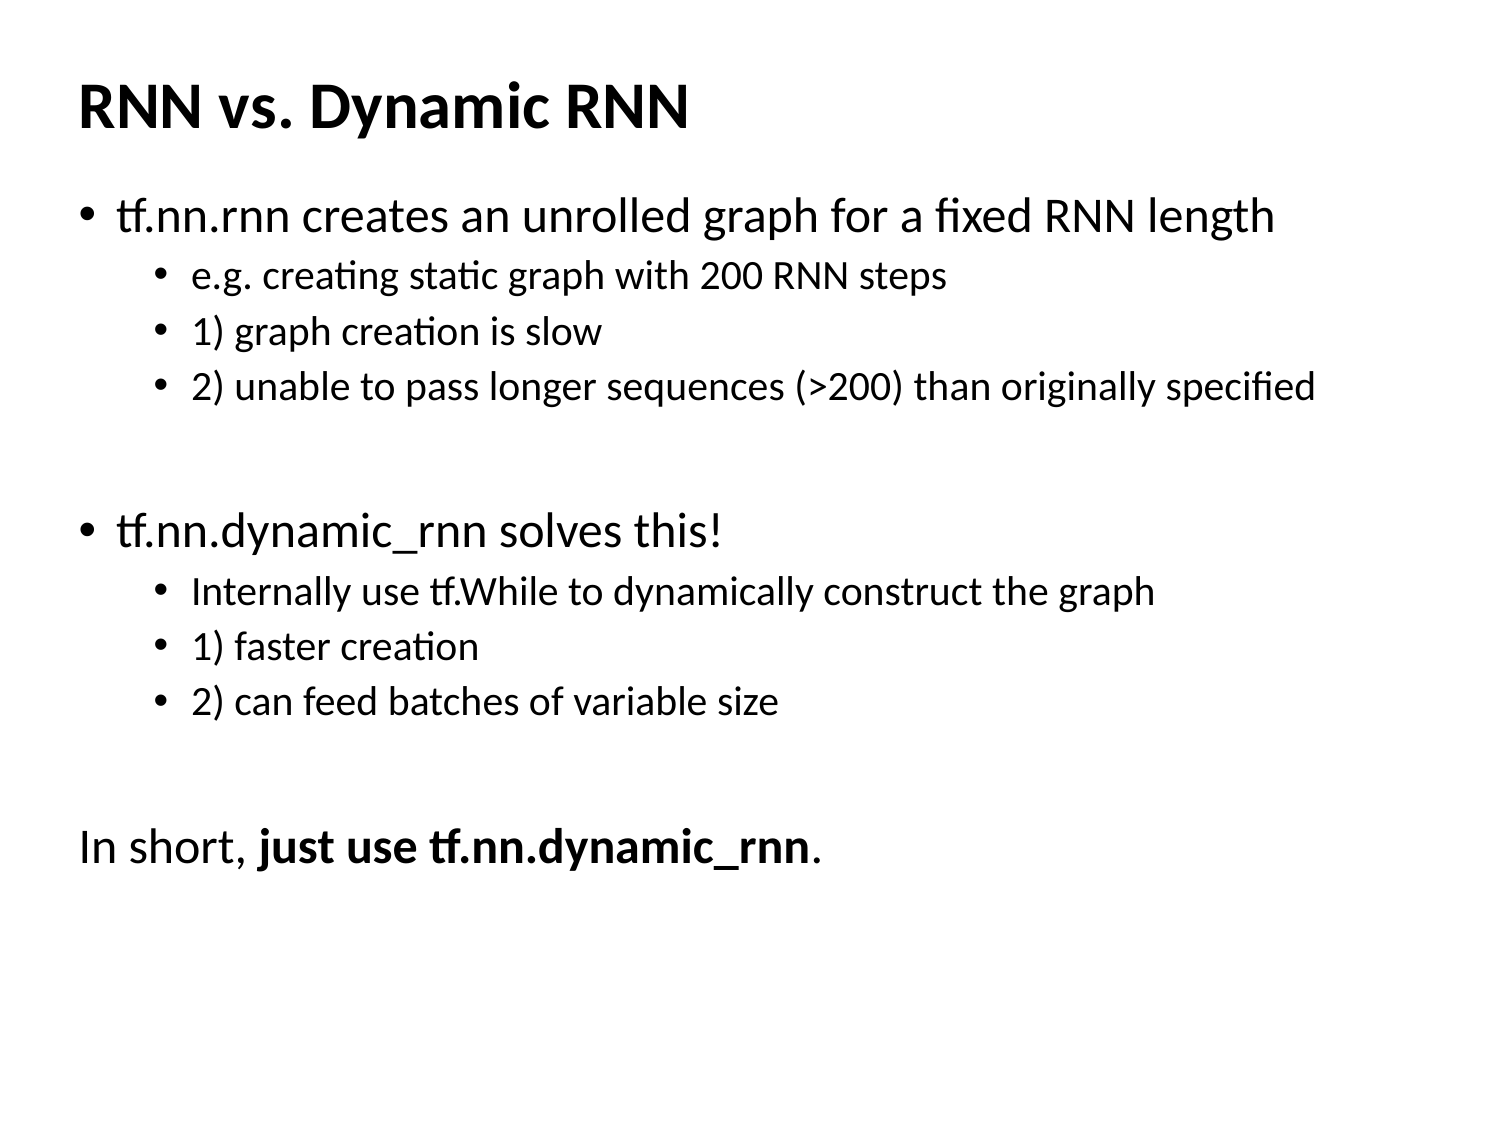

# RNN vs. Dynamic RNN
tf.nn.rnn creates an unrolled graph for a fixed RNN length
e.g. creating static graph with 200 RNN steps
1) graph creation is slow
2) unable to pass longer sequences (>200) than originally specified

tf.nn.dynamic_rnn solves this!
Internally use tf.While to dynamically construct the graph
1) faster creation
2) can feed batches of variable size

In short, just use tf.nn.dynamic_rnn.